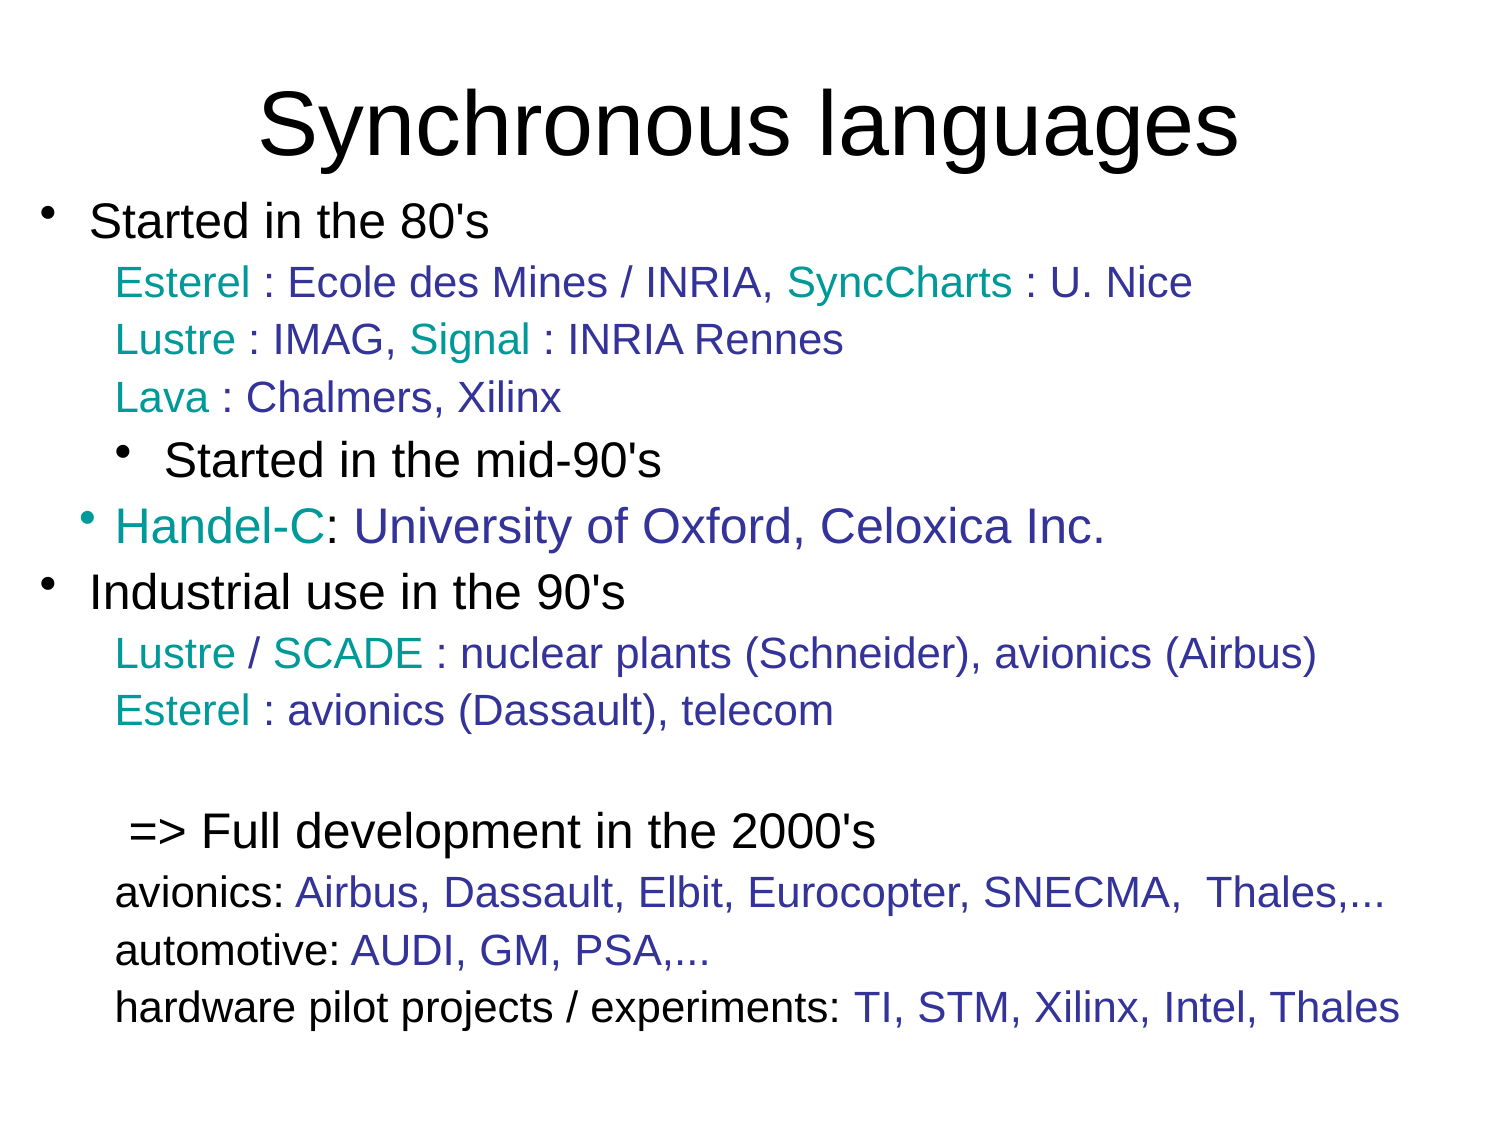

# Synchronous languages
 Started in the 80's
Esterel : Ecole des Mines / INRIA, SyncCharts : U. Nice
Lustre : IMAG, Signal : INRIA Rennes
Lava : Chalmers, Xilinx
 Started in the mid-90's
Handel-C: University of Oxford, Celoxica Inc.
 Industrial use in the 90's
Lustre / SCADE : nuclear plants (Schneider), avionics (Airbus)
Esterel : avionics (Dassault), telecom

 => Full development in the 2000's
avionics: Airbus, Dassault, Elbit, Eurocopter, SNECMA,  Thales,...
automotive: AUDI, GM, PSA,...
hardware pilot projects / experiments: TI, STM, Xilinx, Intel, Thales